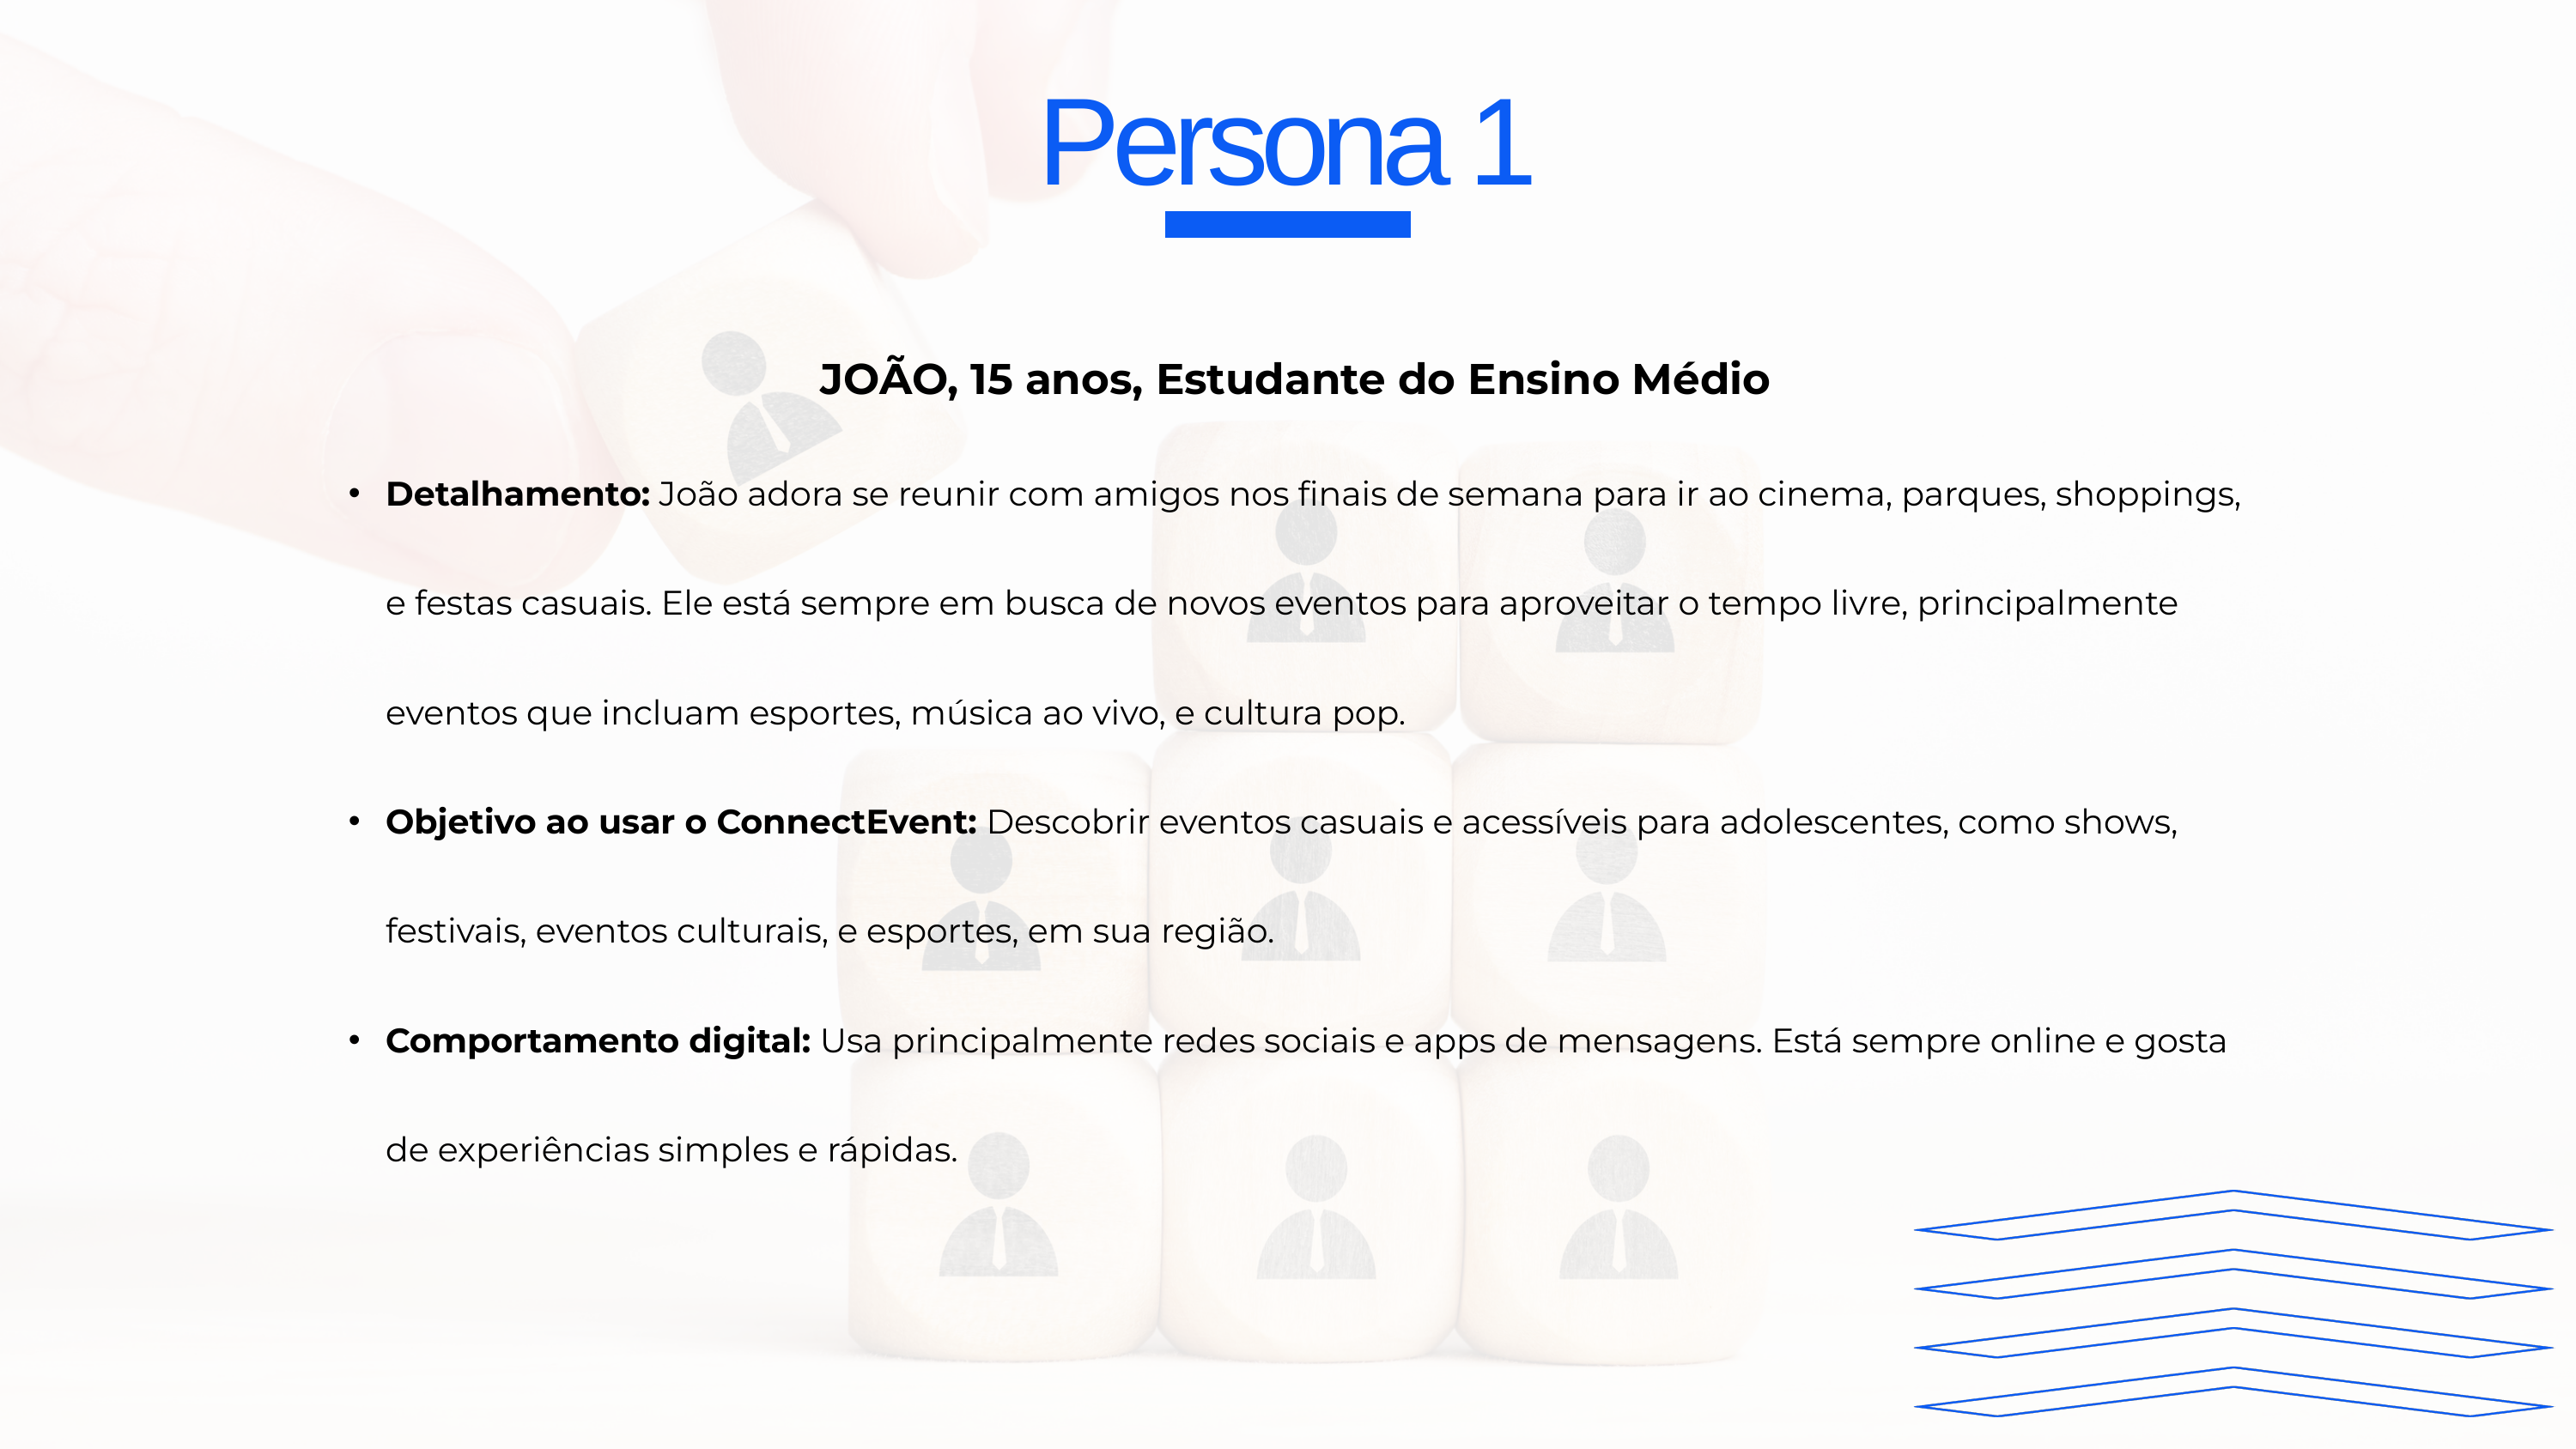

Persona 1

JOÃO, 15 anos, Estudante do Ensino Médio
Detalhamento: João adora se reunir com amigos nos finais de semana para ir ao cinema, parques, shoppings, e festas casuais. Ele está sempre em busca de novos eventos para aproveitar o tempo livre, principalmente eventos que incluam esportes, música ao vivo, e cultura pop.
Objetivo ao usar o ConnectEvent: Descobrir eventos casuais e acessíveis para adolescentes, como shows, festivais, eventos culturais, e esportes, em sua região.
Comportamento digital: Usa principalmente redes sociais e apps de mensagens. Está sempre online e gosta de experiências simples e rápidas.